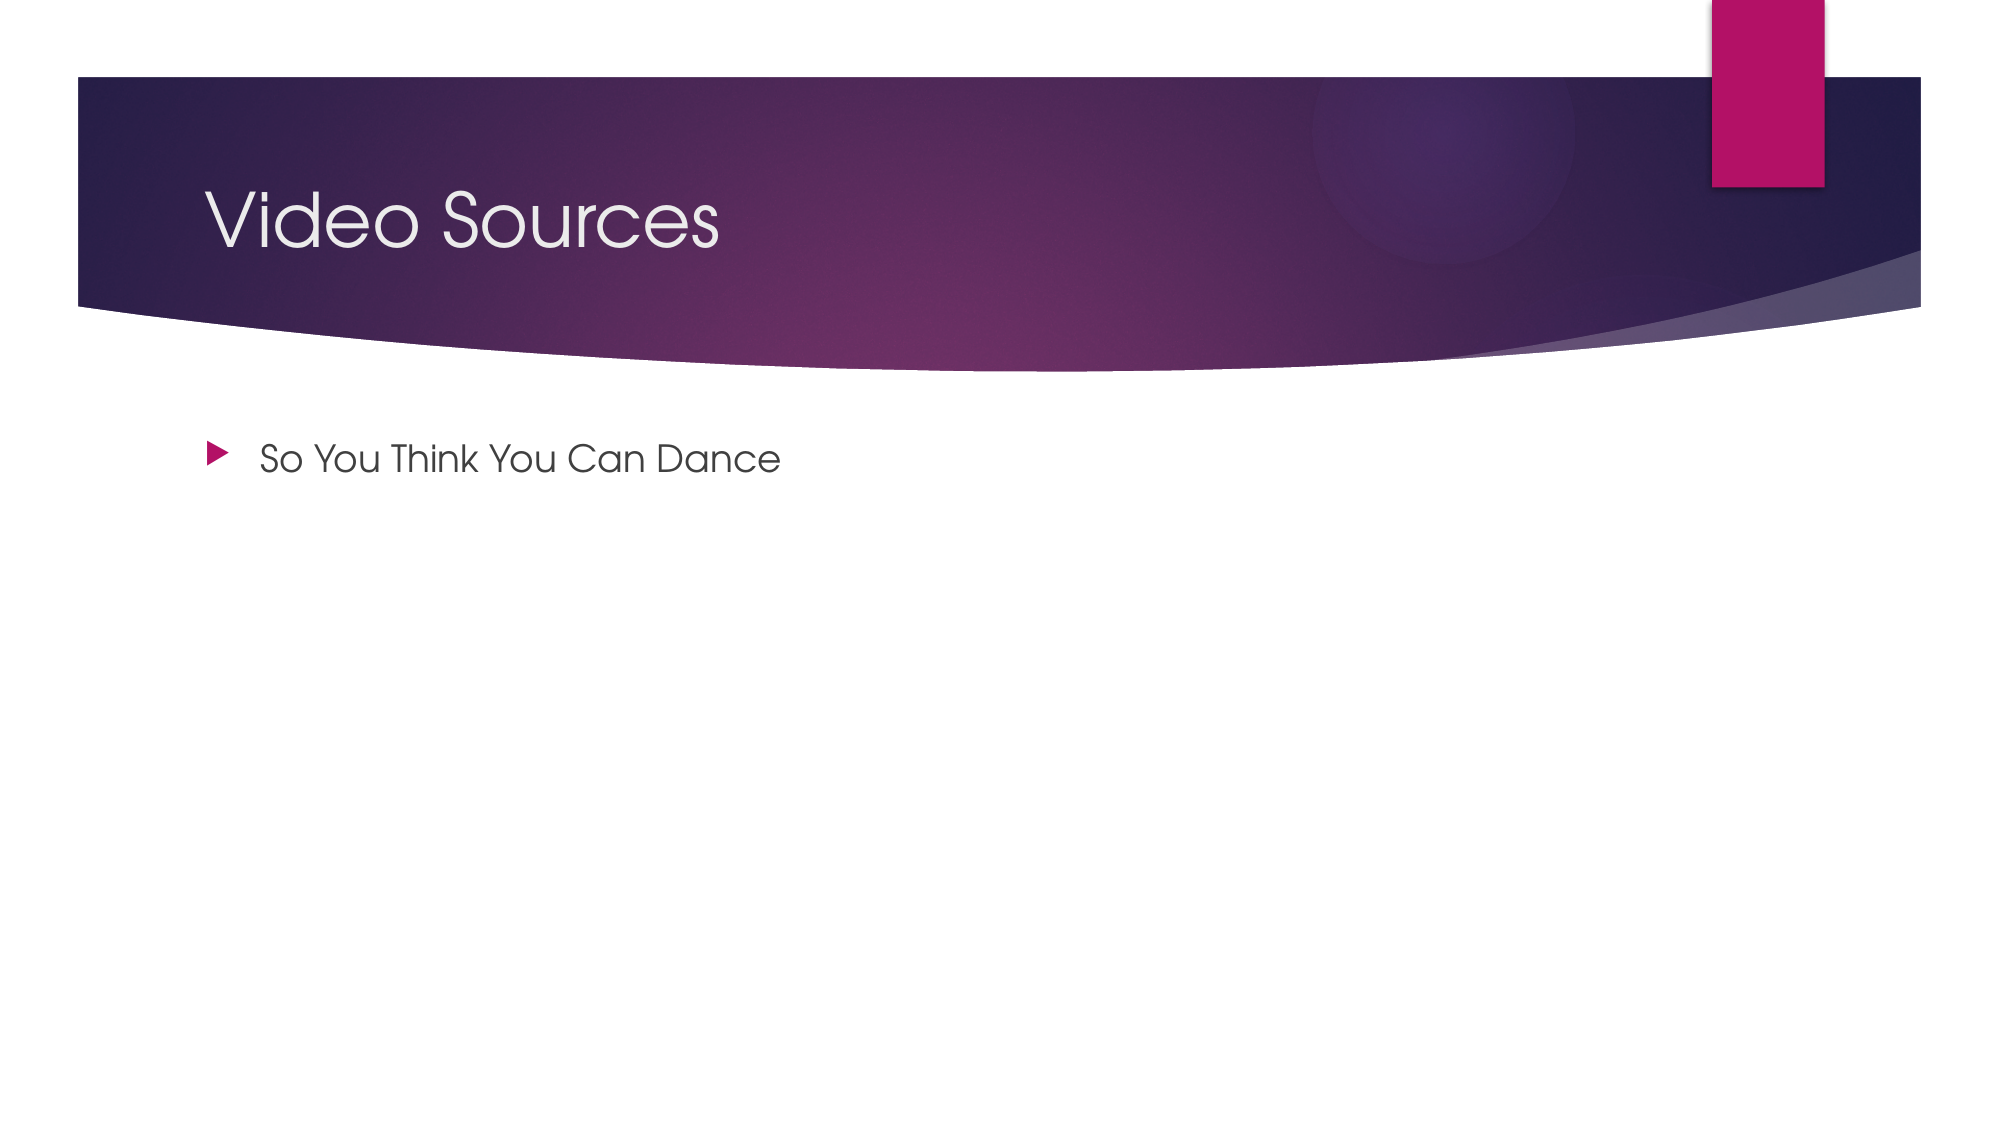

# Video Sources
So You Think You Can Dance